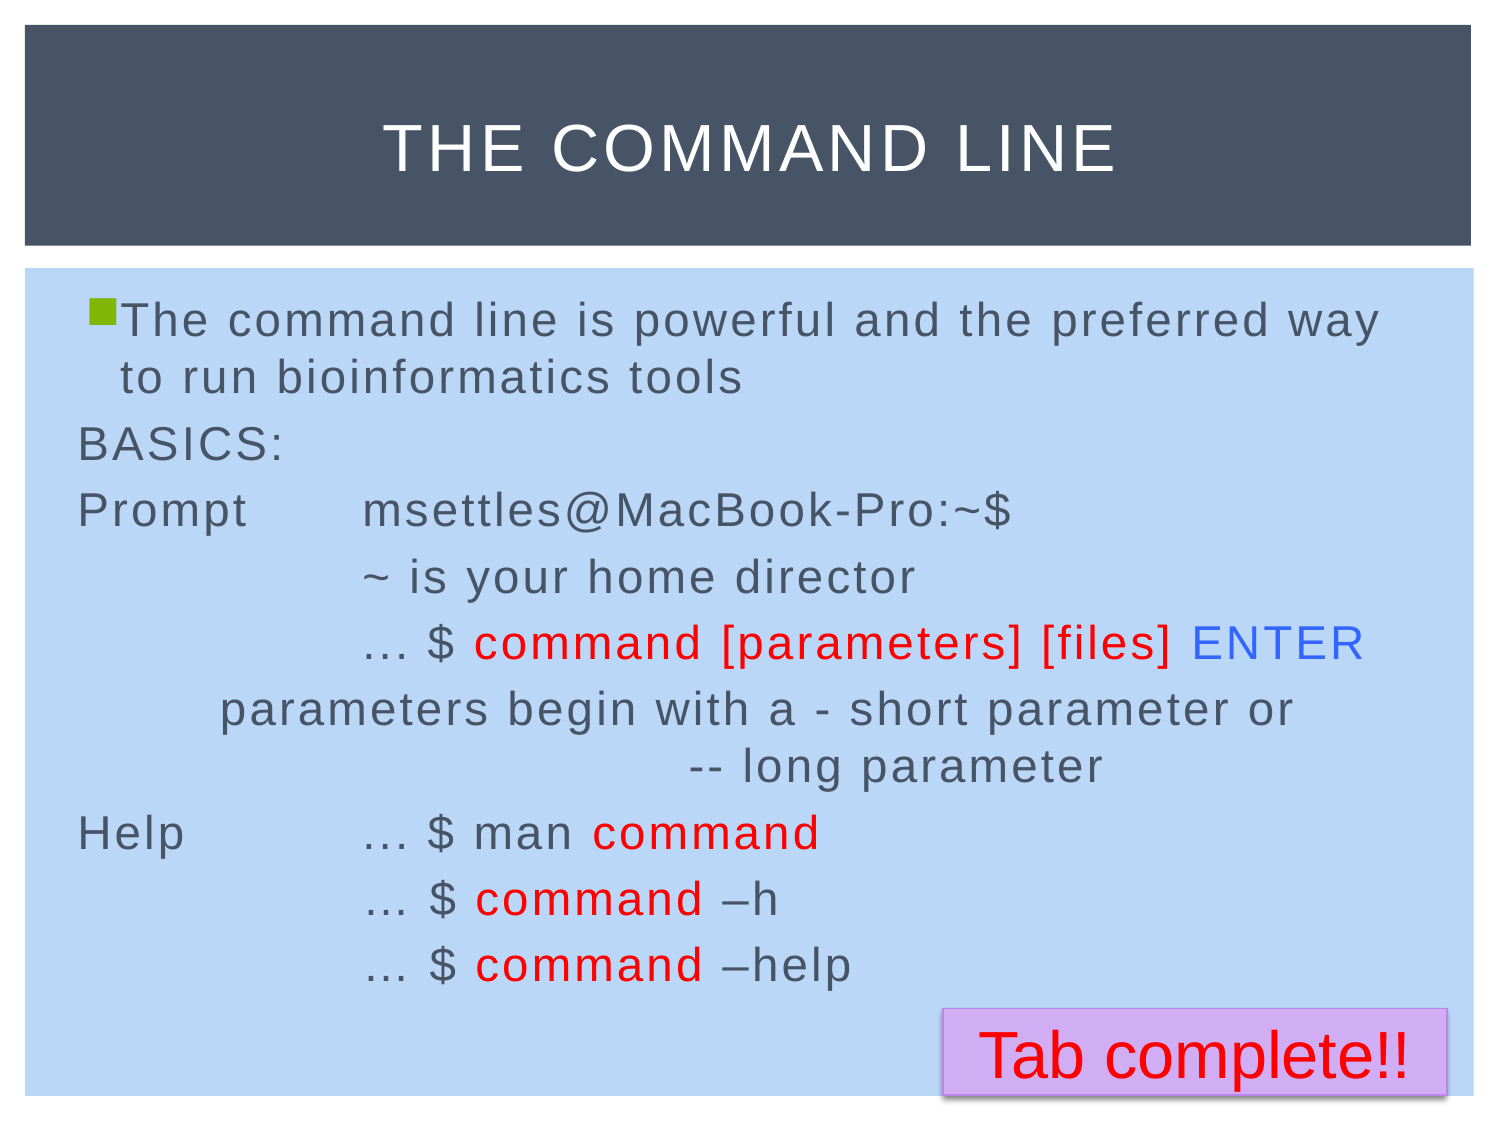

# The command line
The command line is powerful and the preferred way to run bioinformatics tools
BASICS:
Prompt	msettles@MacBook-Pro:~$
		~ is your home director
		... $ command [parameters] [files] ENTER
	parameters begin with a - short parameter or			                    -- long parameter
Help		... $ man command
		… $ command –h
		… $ command –help

Tab complete!!